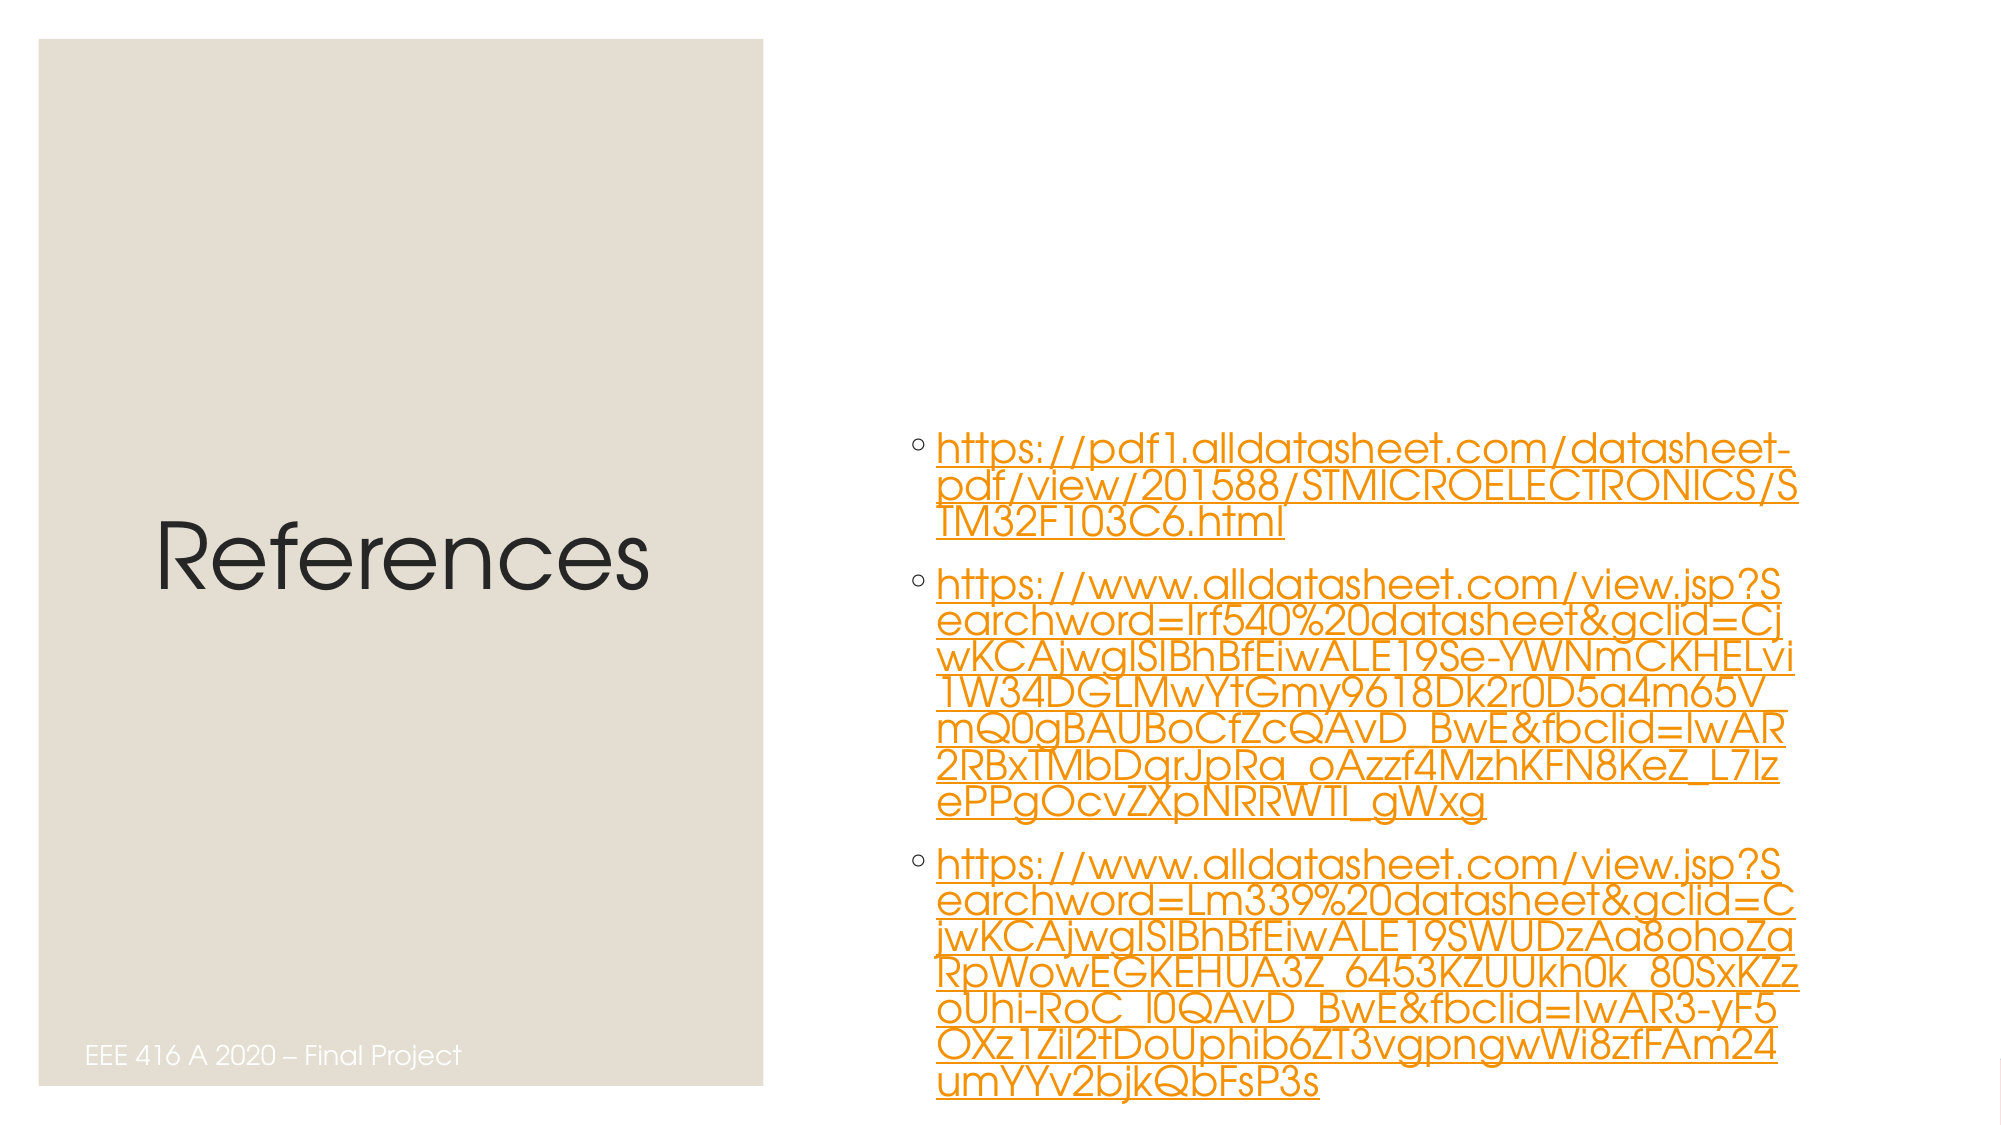

# References
https://pdf1.alldatasheet.com/datasheet-pdf/view/201588/STMICROELECTRONICS/STM32F103C6.html
https://www.alldatasheet.com/view.jsp?Searchword=Irf540%20datasheet&gclid=CjwKCAjwgISIBhBfEiwALE19Se-YWNmCKHELvi1W34DGLMwYtGmy9618Dk2r0D5a4m65V_mQ0gBAUBoCfZcQAvD_BwE&fbclid=IwAR2RBxTMbDqrJpRa_oAzzf4MzhKFN8KeZ_L7IzePPgOcvZXpNRRWTl_gWxg
https://www.alldatasheet.com/view.jsp?Searchword=Lm339%20datasheet&gclid=CjwKCAjwgISIBhBfEiwALE19SWUDzAa8ohoZaRpWowEGKEHUA3Z_6453KZUUkh0k_80SxKZzoUhi-RoC_l0QAvD_BwE&fbclid=IwAR3-yF5OXz1ZiI2tDoUphib6ZT3vgpngwWi8zfFAm24umYYv2bjkQbFsP3s

EEE 416 A 2020 – Final Project